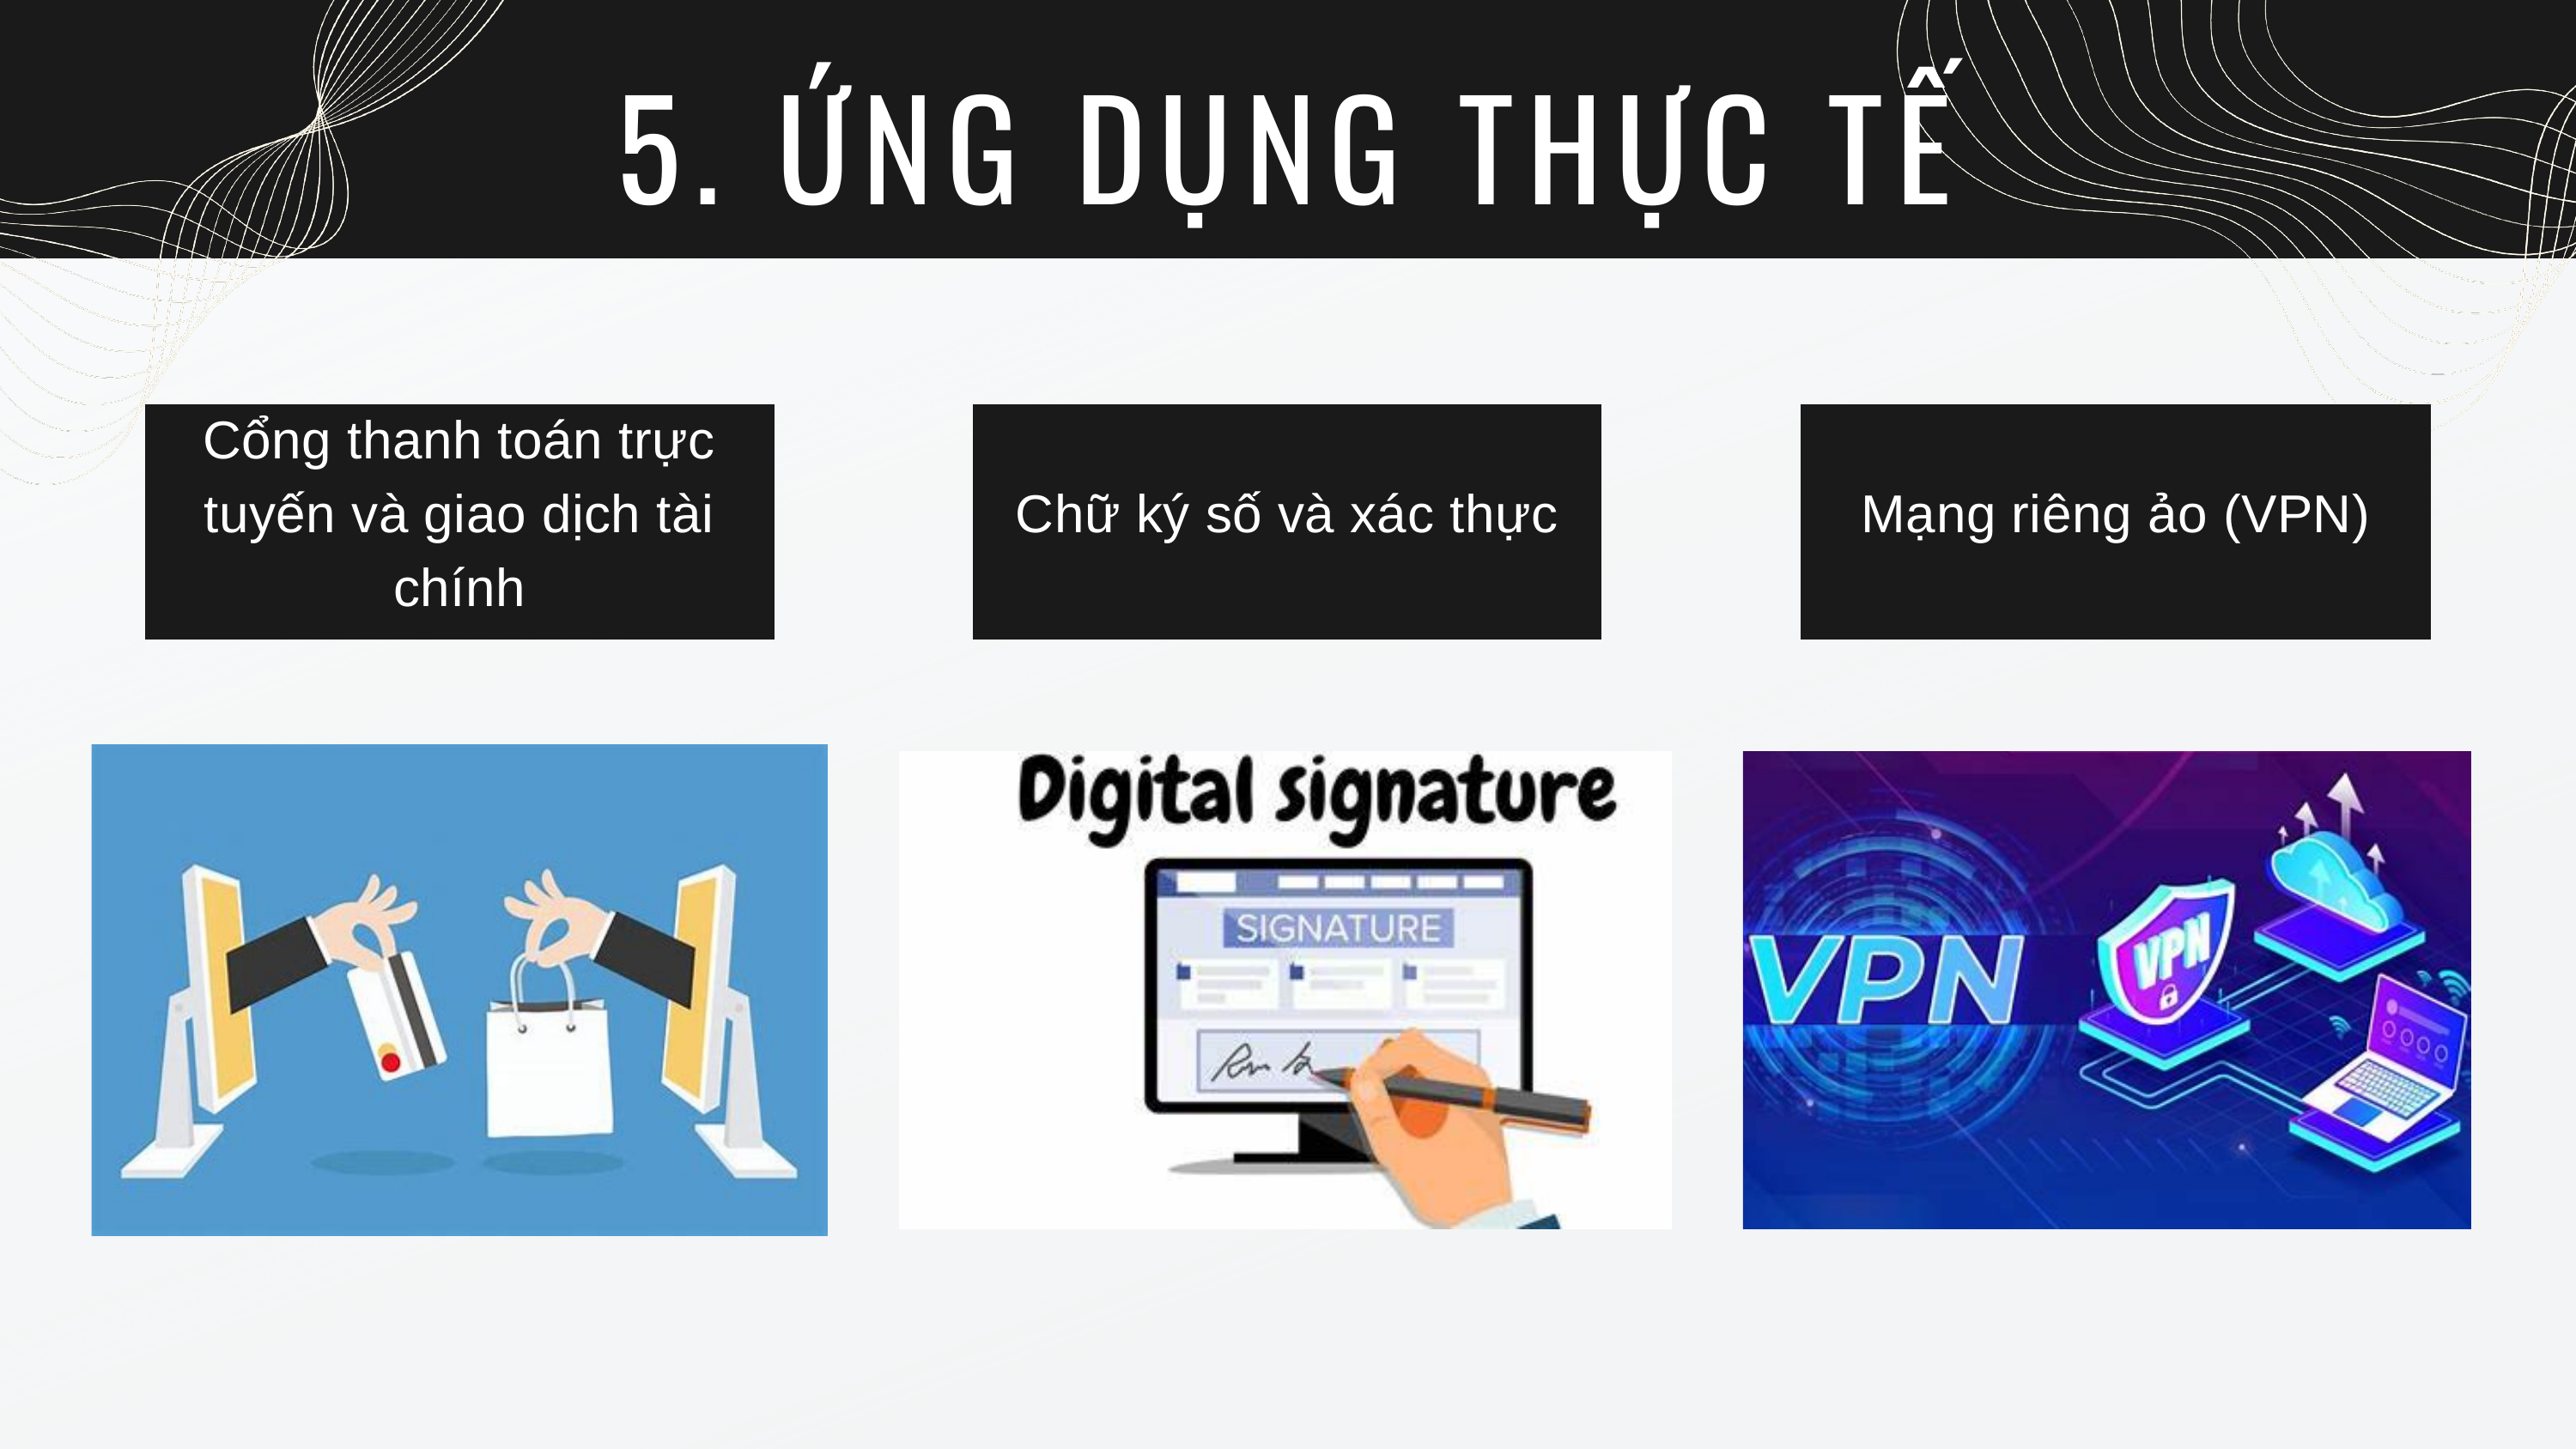

5. ỨNG DỤNG THỰC TẾ

Cổng thanh toán trực tuyến và giao dịch tài chính

Chữ ký số và xác thực

Mạng riêng ảo (VPN)